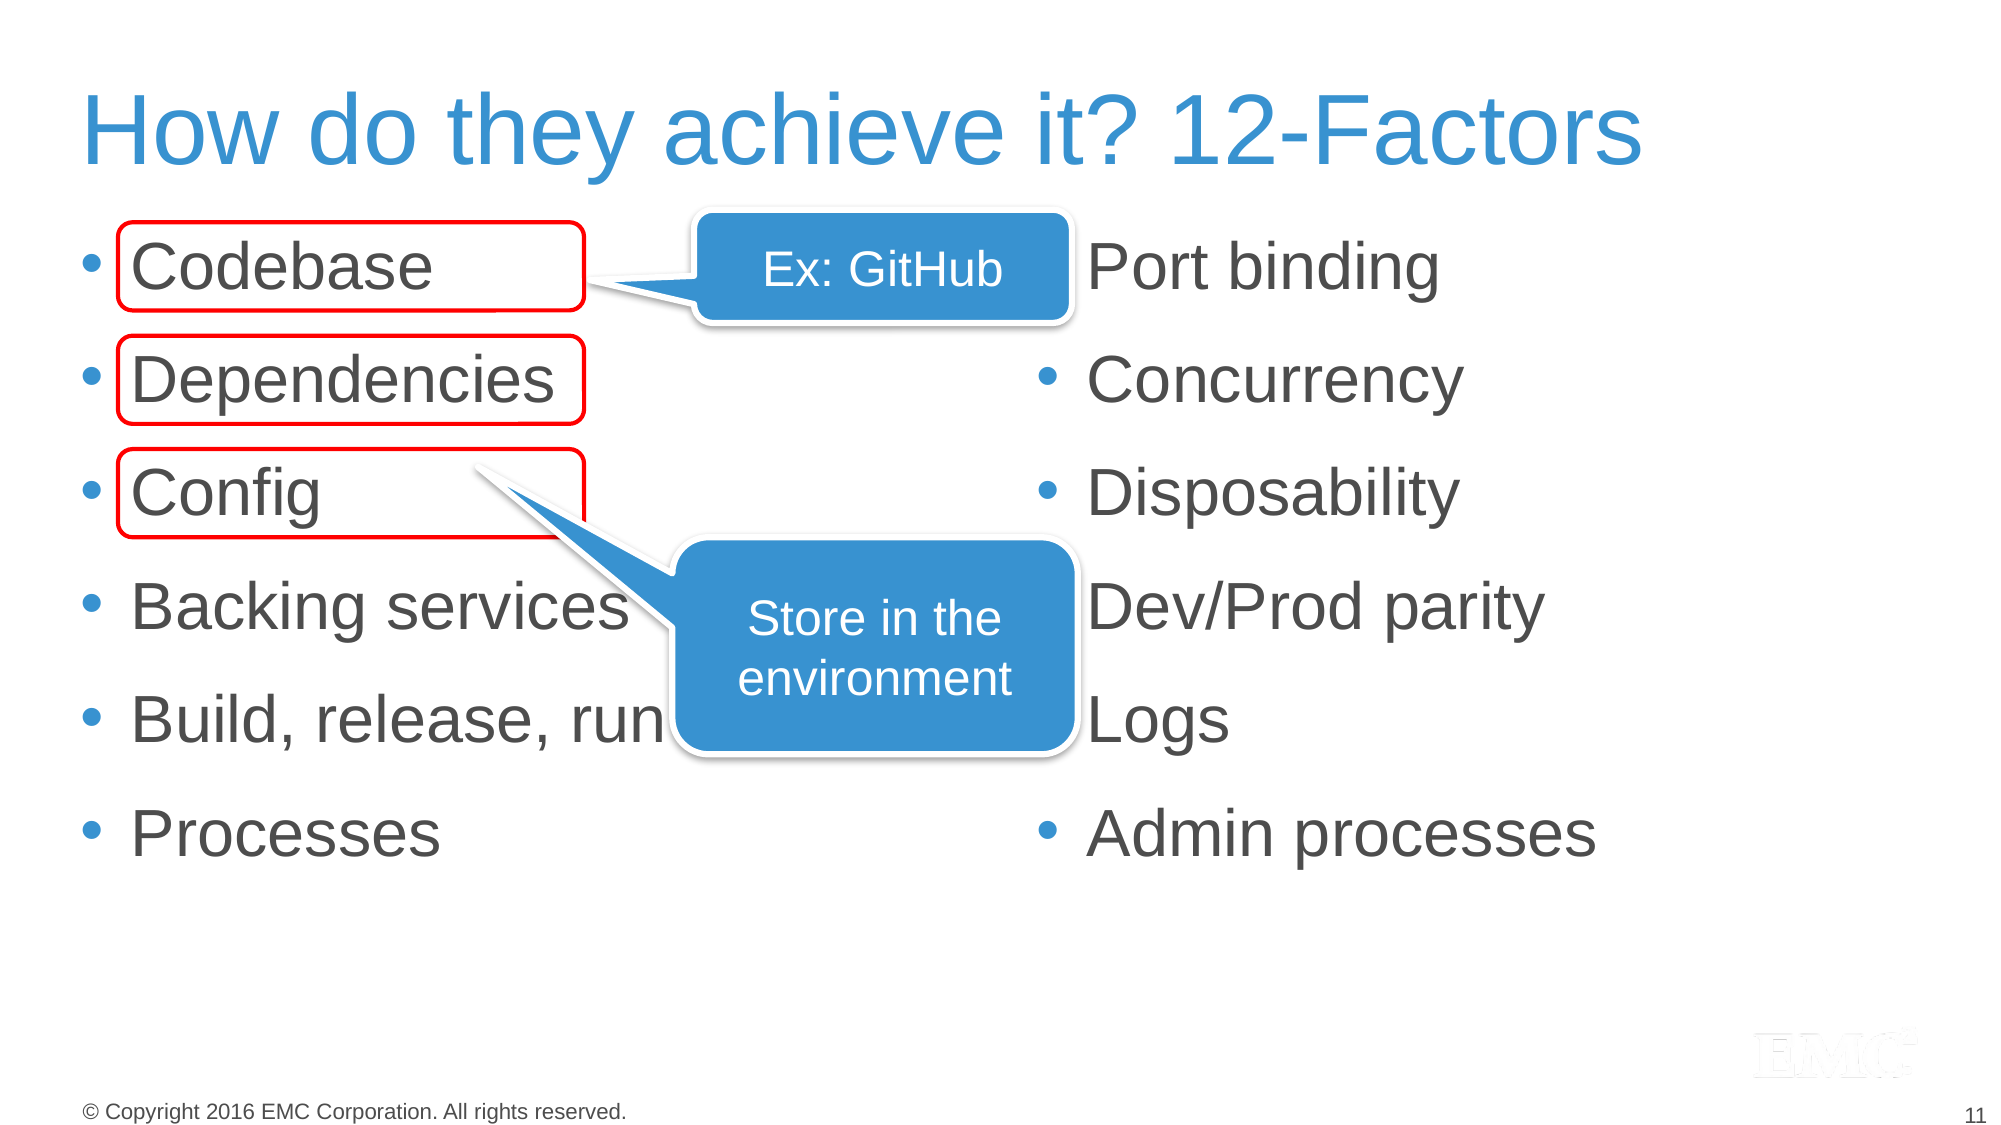

# How do they achieve it? 12-Factors
Ex: GitHub

Codebase
Dependencies
Config
Backing services
Build, release, run
Processes
Port binding
Concurrency
Disposability
Dev/Prod parity
Logs
Admin processes

Store in the environment